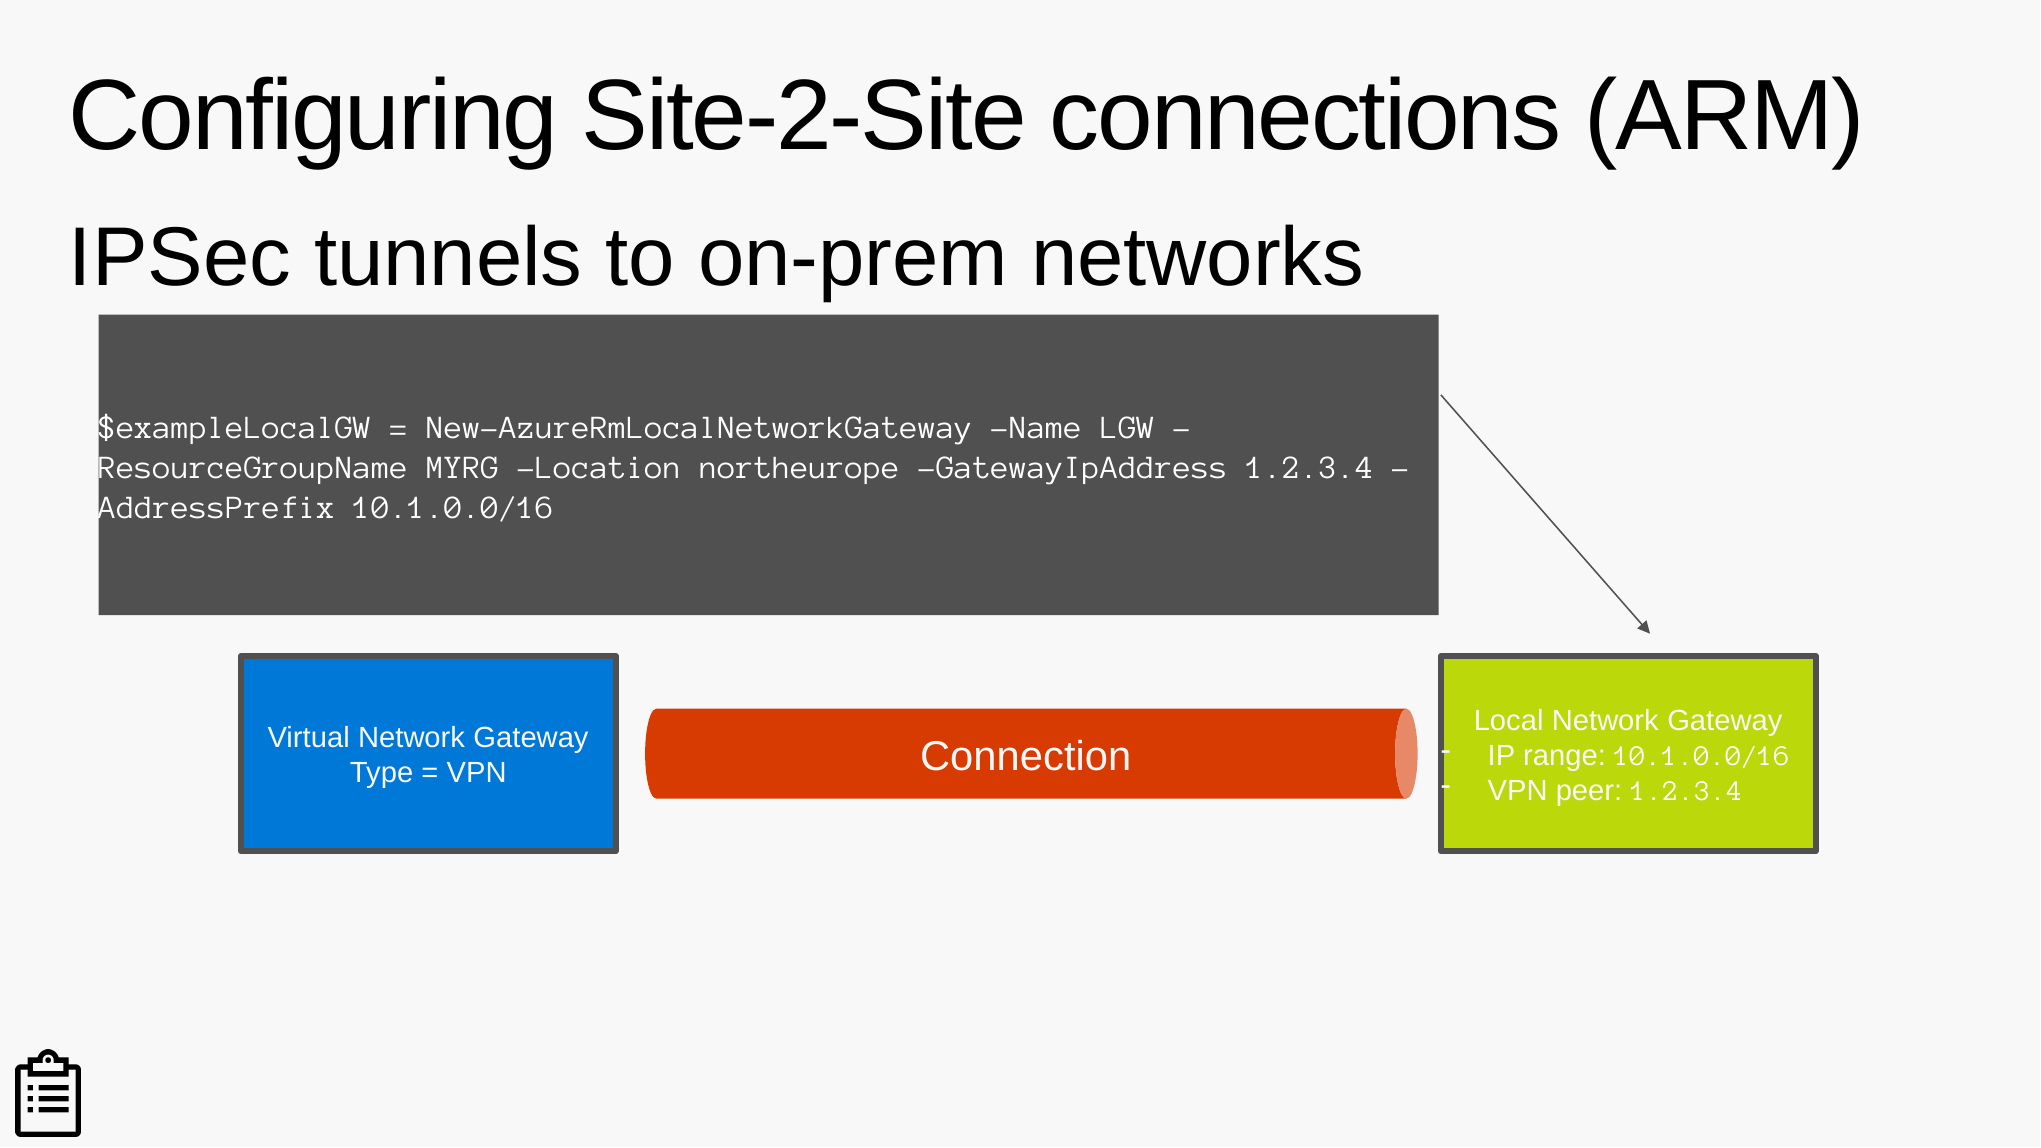

# Configuring Site-2-Site connections (ARM)
IPSec tunnels to on-prem networks
$exampleLocalGW = New-AzureRmLocalNetworkGateway -Name LGW -ResourceGroupName MYRG -Location northeurope -GatewayIpAddress 1.2.3.4 -AddressPrefix 10.1.0.0/16
Connection
Virtual Network Gateway
Type = VPN
Local Network Gateway
IP range: 10.1.0.0/16
VPN peer: 1.2.3.4